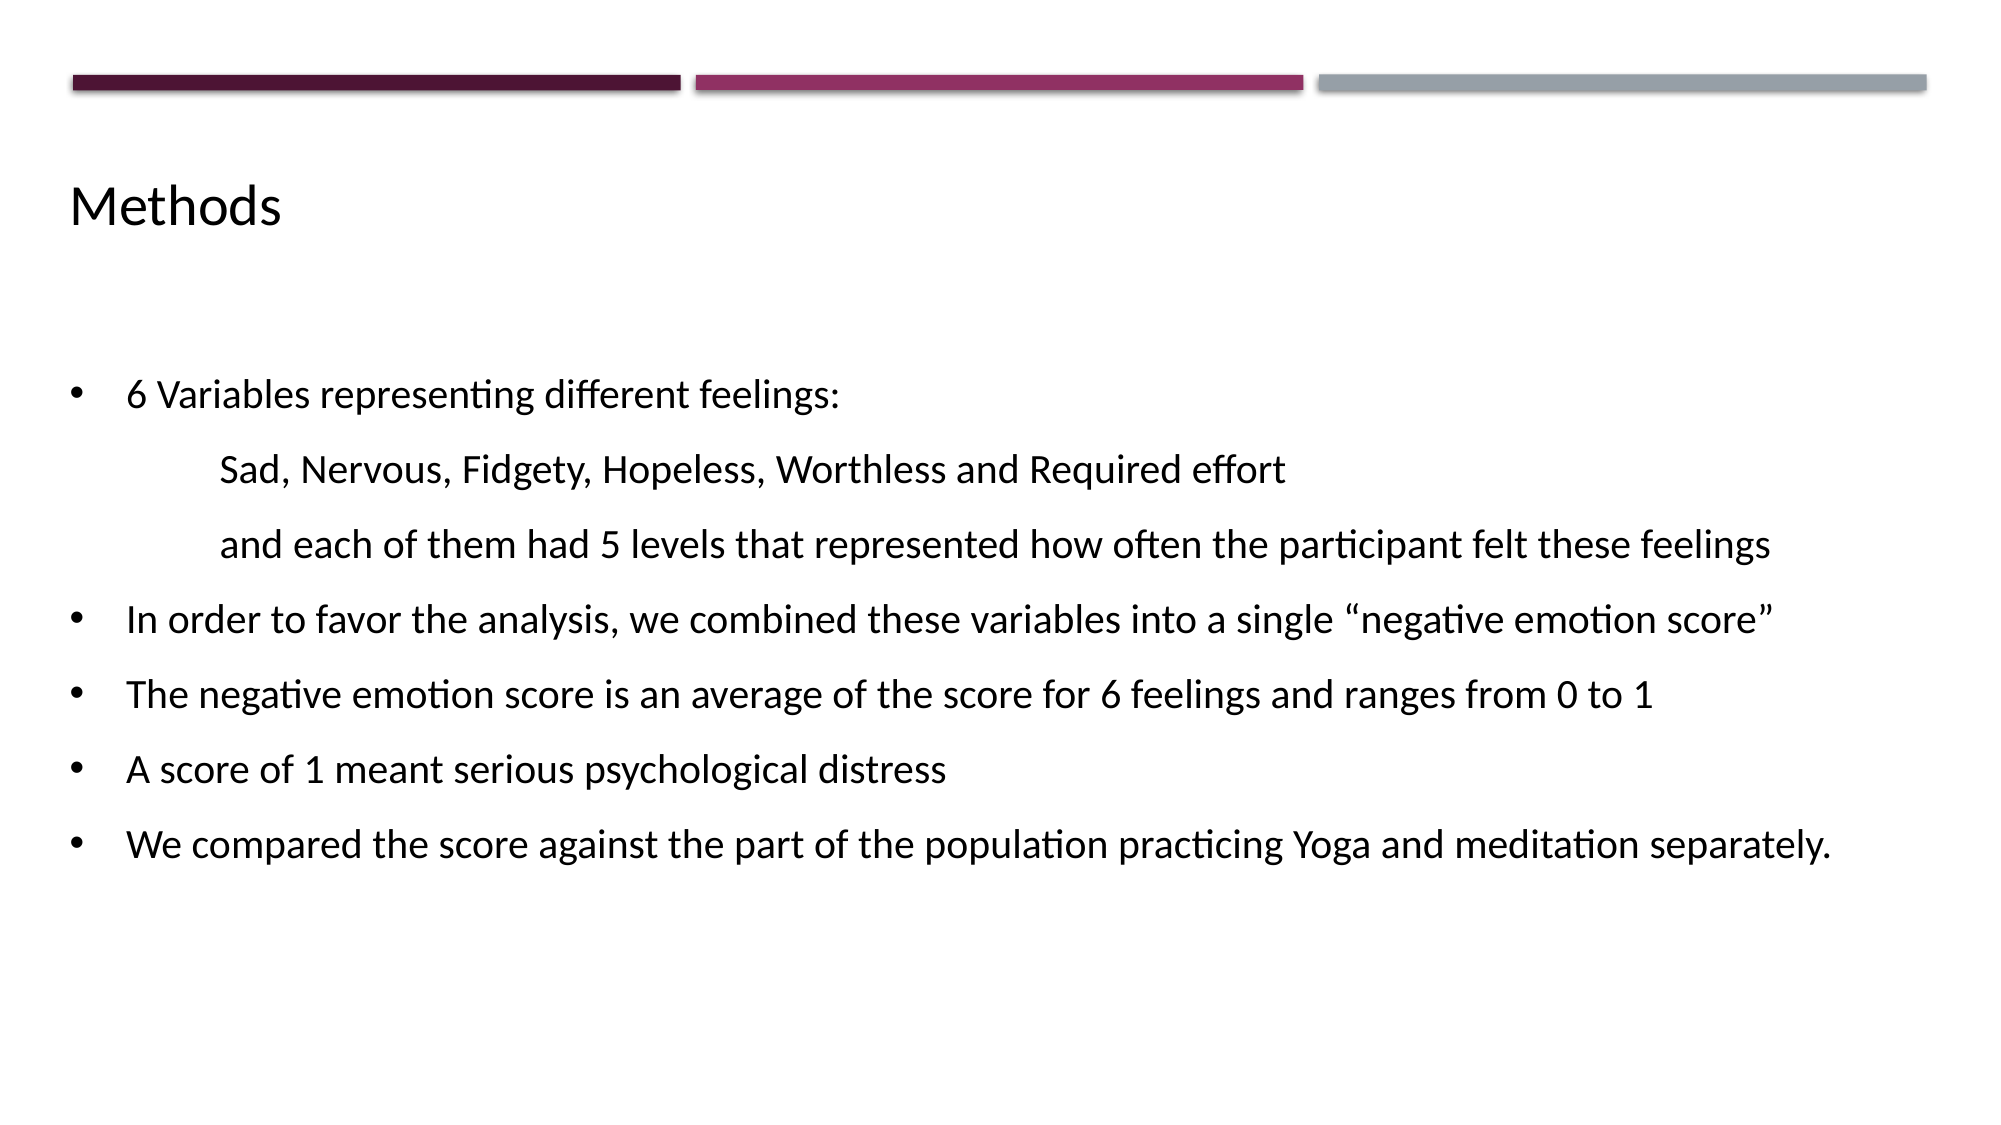

Methods

6 Variables representing different feelings:
	Sad, Nervous, Fidgety, Hopeless, Worthless and Required effort
	and each of them had 5 levels that represented how often the participant felt these feelings
In order to favor the analysis, we combined these variables into a single “negative emotion score”
The negative emotion score is an average of the score for 6 feelings and ranges from 0 to 1
A score of 1 meant serious psychological distress
We compared the score against the part of the population practicing Yoga and meditation separately.